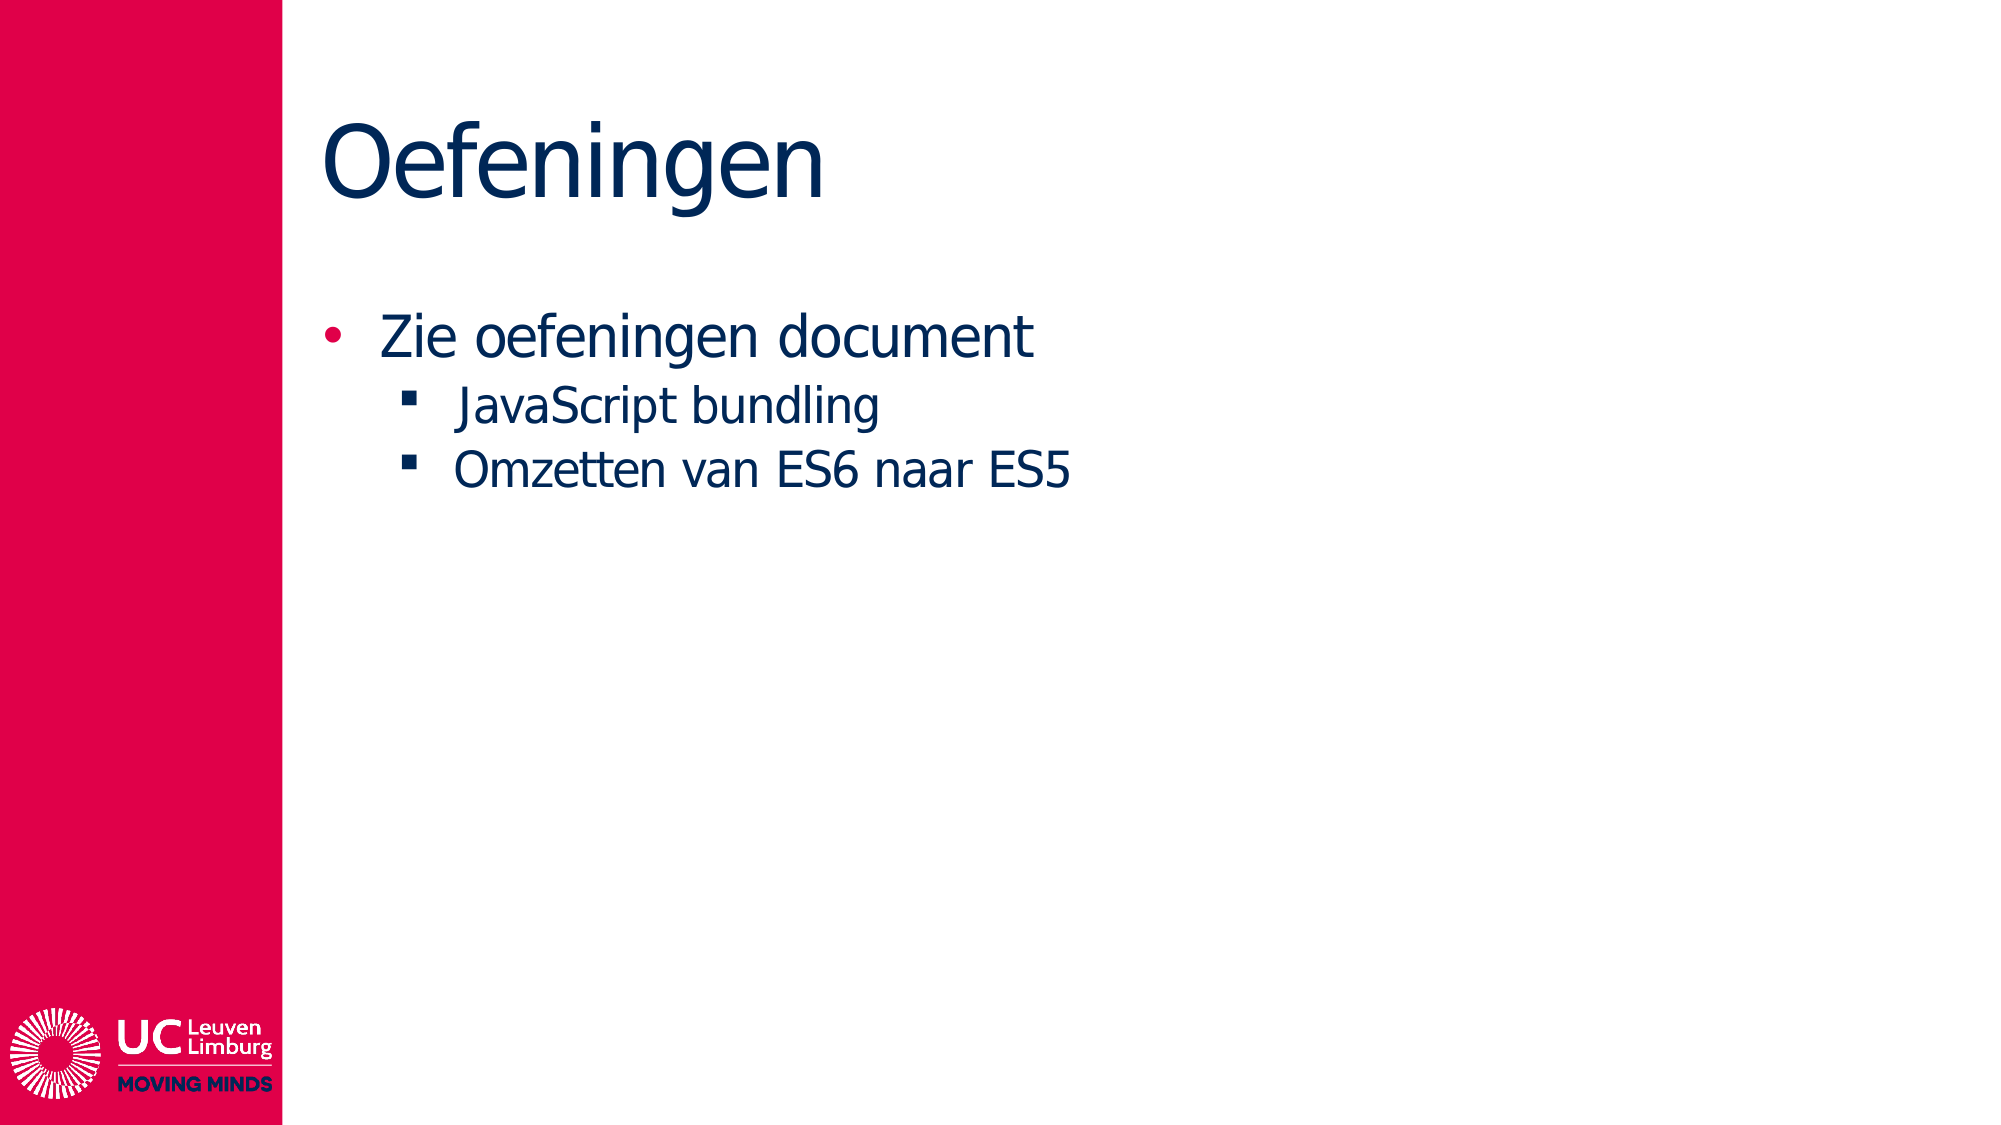

# Oefeningen
Zie oefeningen document
JavaScript bundling
Omzetten van ES6 naar ES5